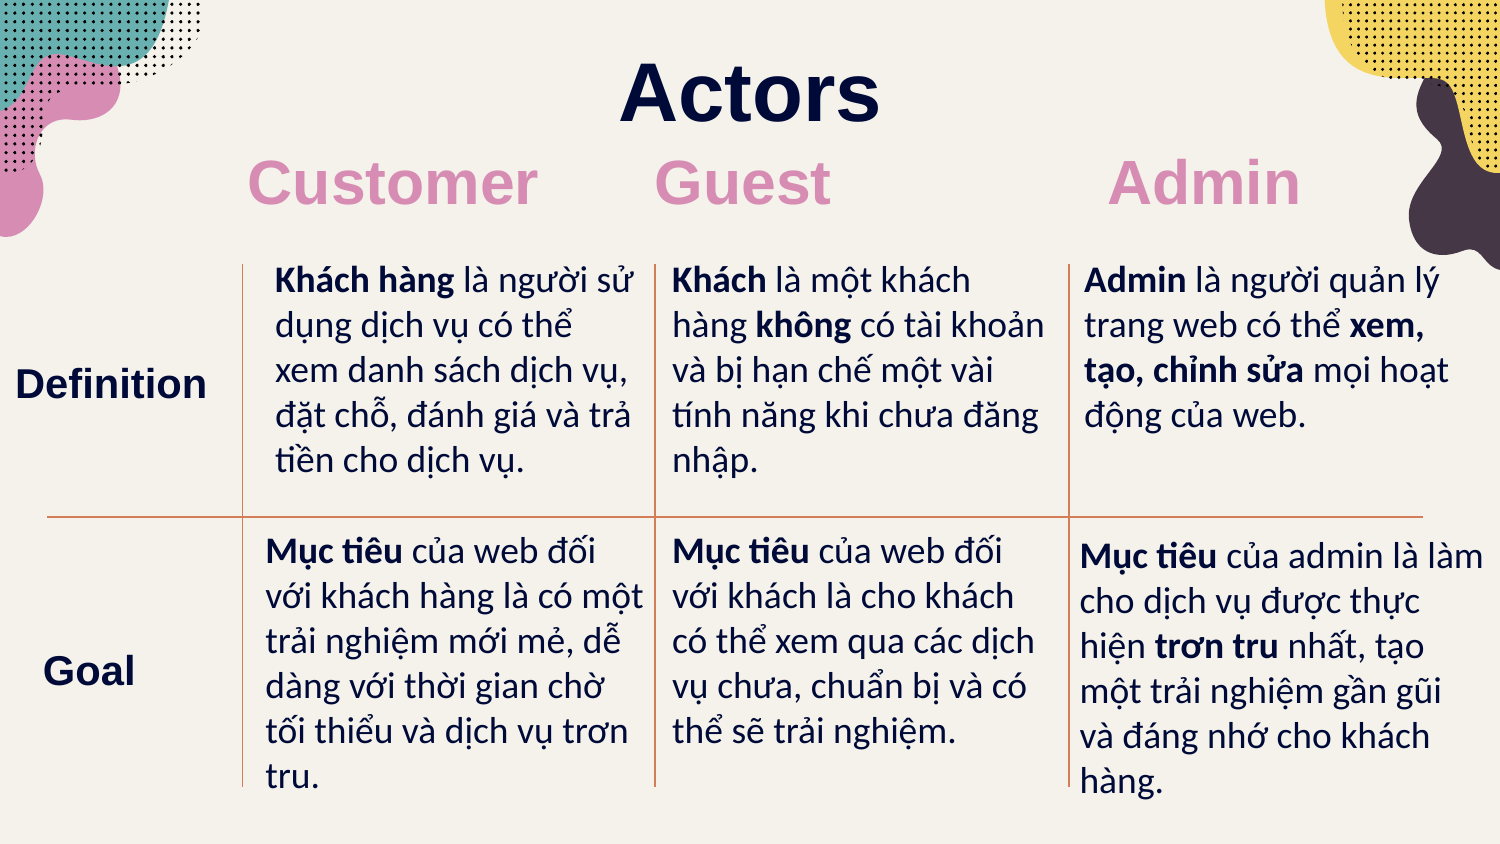

# Actors
Customer
Guest
Admin
Admin là người quản lý trang web có thể xem, tạo, chỉnh sửa mọi hoạt động của web.
Khách là một khách hàng không có tài khoản và bị hạn chế một vài tính năng khi chưa đăng nhập.
Khách hàng là người sử dụng dịch vụ có thể xem danh sách dịch vụ, đặt chỗ, đánh giá và trả tiền cho dịch vụ.
Definition
Mục tiêu của web đối với khách là cho khách có thể xem qua các dịch vụ chưa, chuẩn bị và có thể sẽ trải nghiệm.
Mục tiêu của web đối với khách hàng là có một trải nghiệm mới mẻ, dễ dàng với thời gian chờ tối thiểu và dịch vụ trơn tru.
Mục tiêu của admin là làm cho dịch vụ được thực hiện trơn tru nhất, tạo một trải nghiệm gần gũi và đáng nhớ cho khách hàng.
Goal